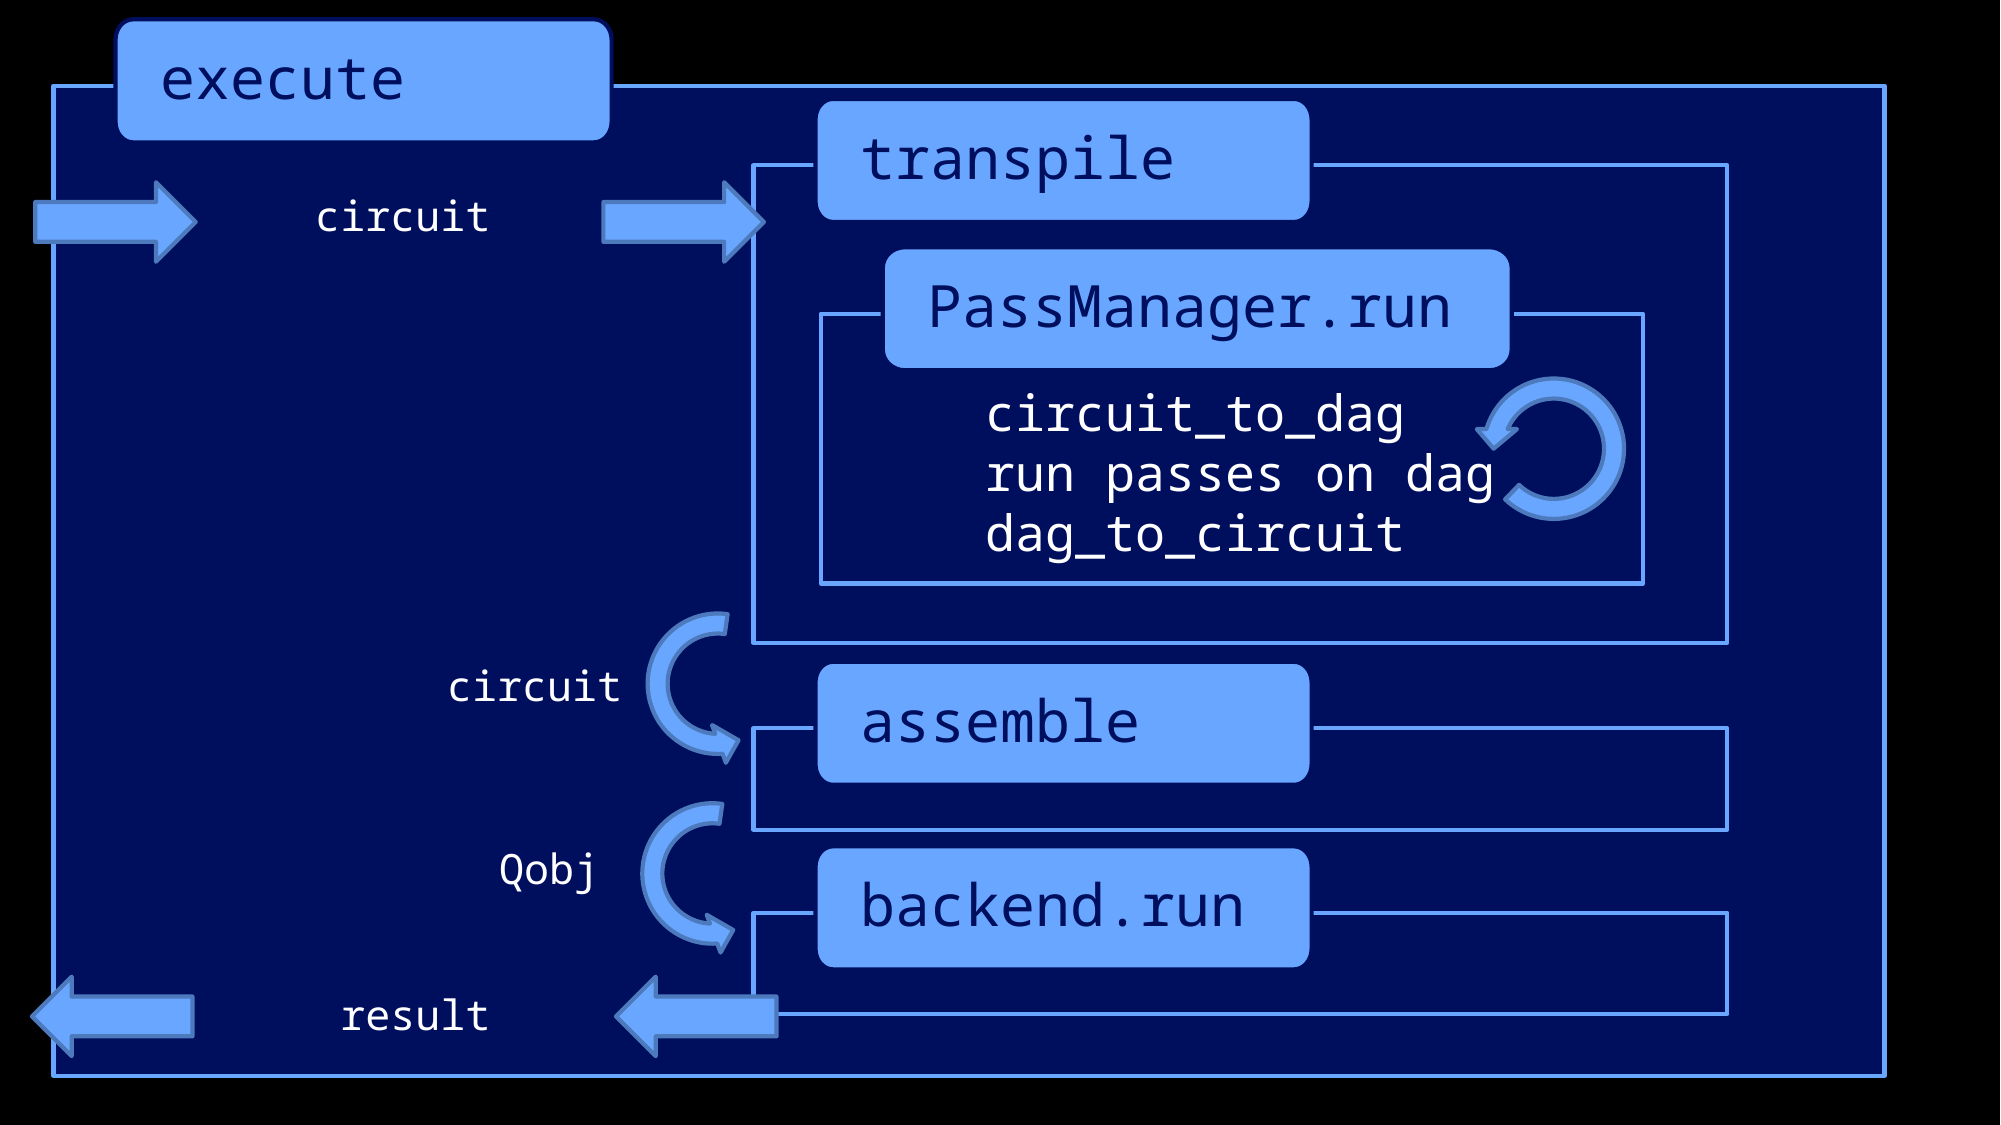

execute

transpile

circuit
PassManager.run

	circuit_to_dag
	run passes on dag
	dag_to_circuit

circuit
assemble

Qobj
backend.run

result